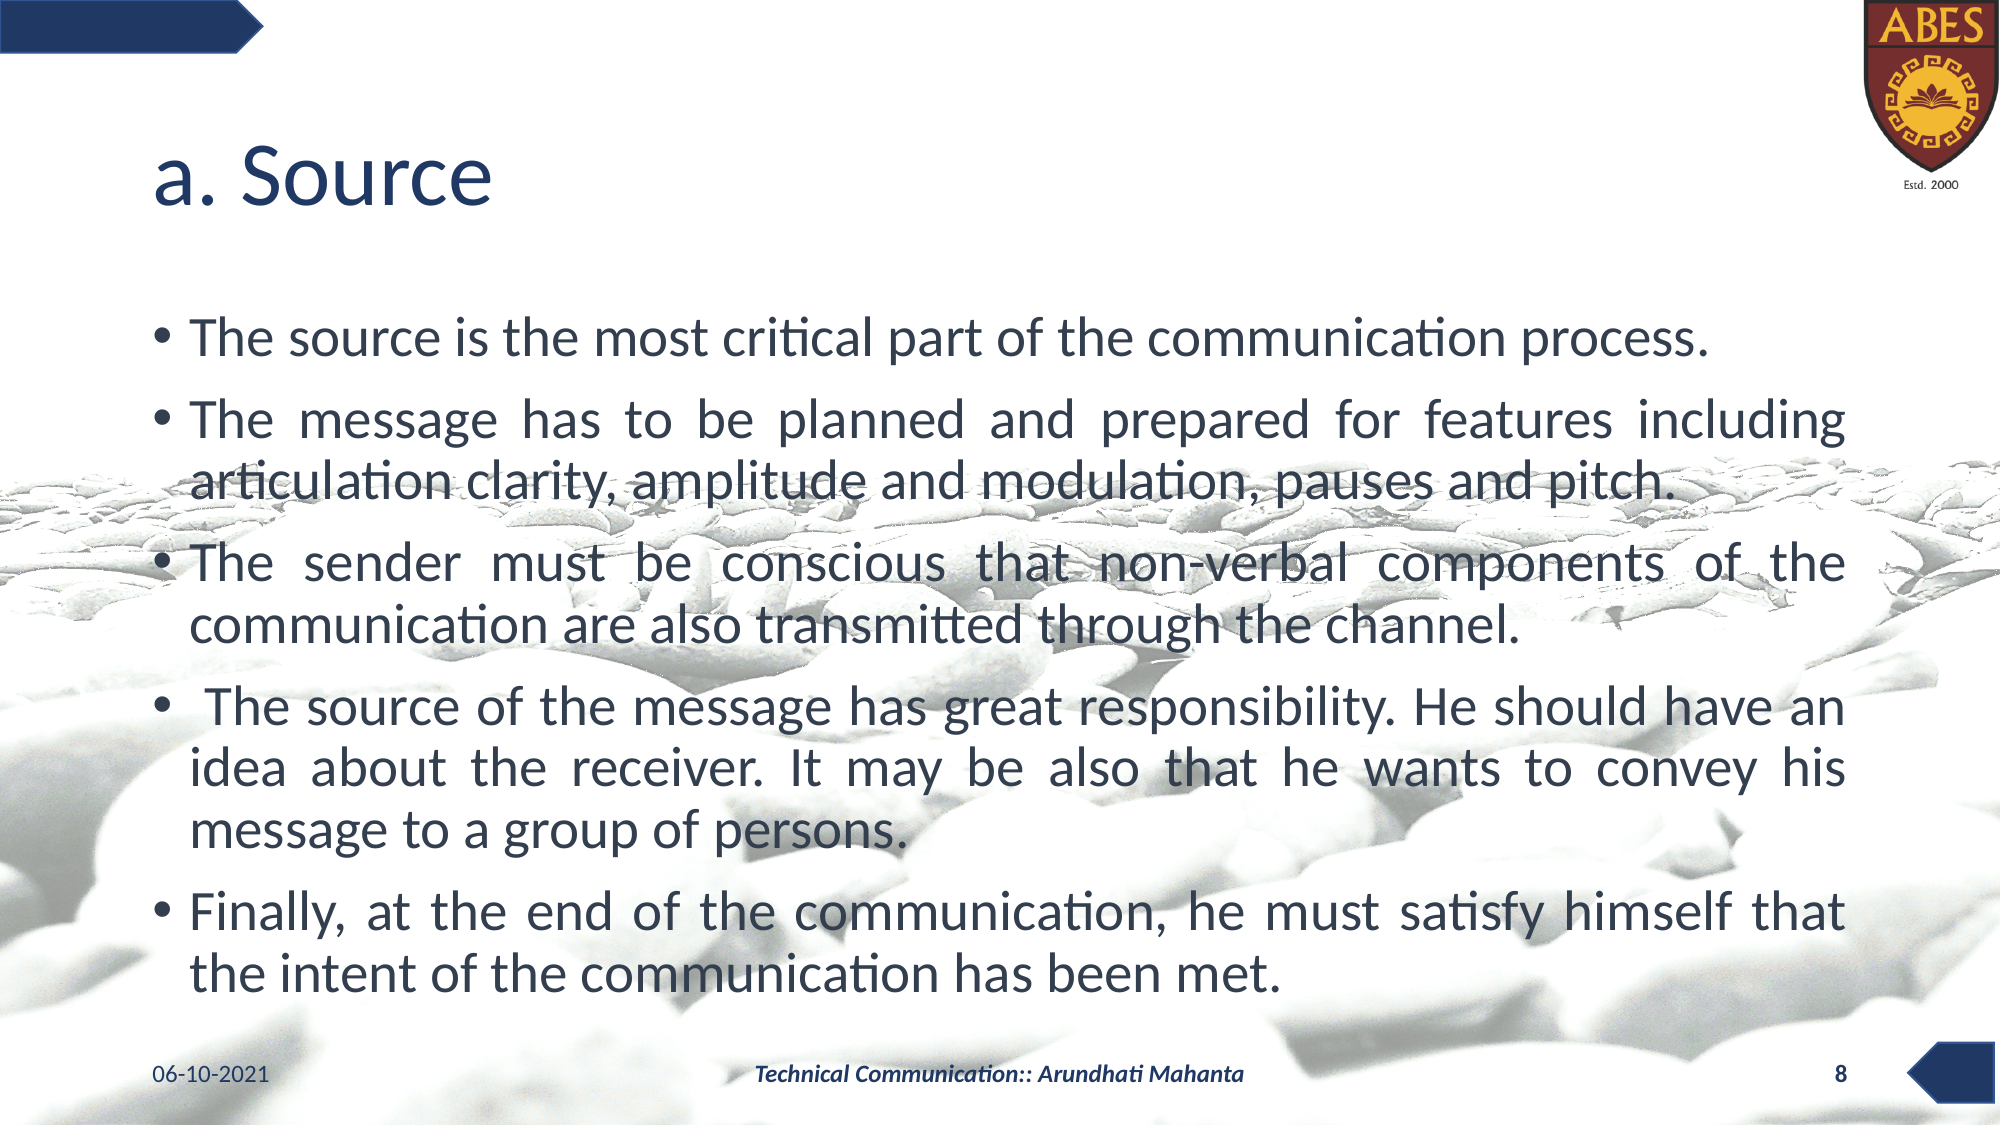

# a. Source
The source is the most critical part of the communication process.
The message has to be planned and prepared for features including articulation clarity, amplitude and modulation, pauses and pitch.
The sender must be conscious that non-verbal components of the communication are also transmitted through the channel.
 The source of the message has great responsibility. He should have an idea about the receiver. It may be also that he wants to convey his message to a group of persons.
Finally, at the end of the communication, he must satisfy himself that the intent of the communication has been met.

06-10-2021
Technical Communication:: Arundhati Mahanta
8